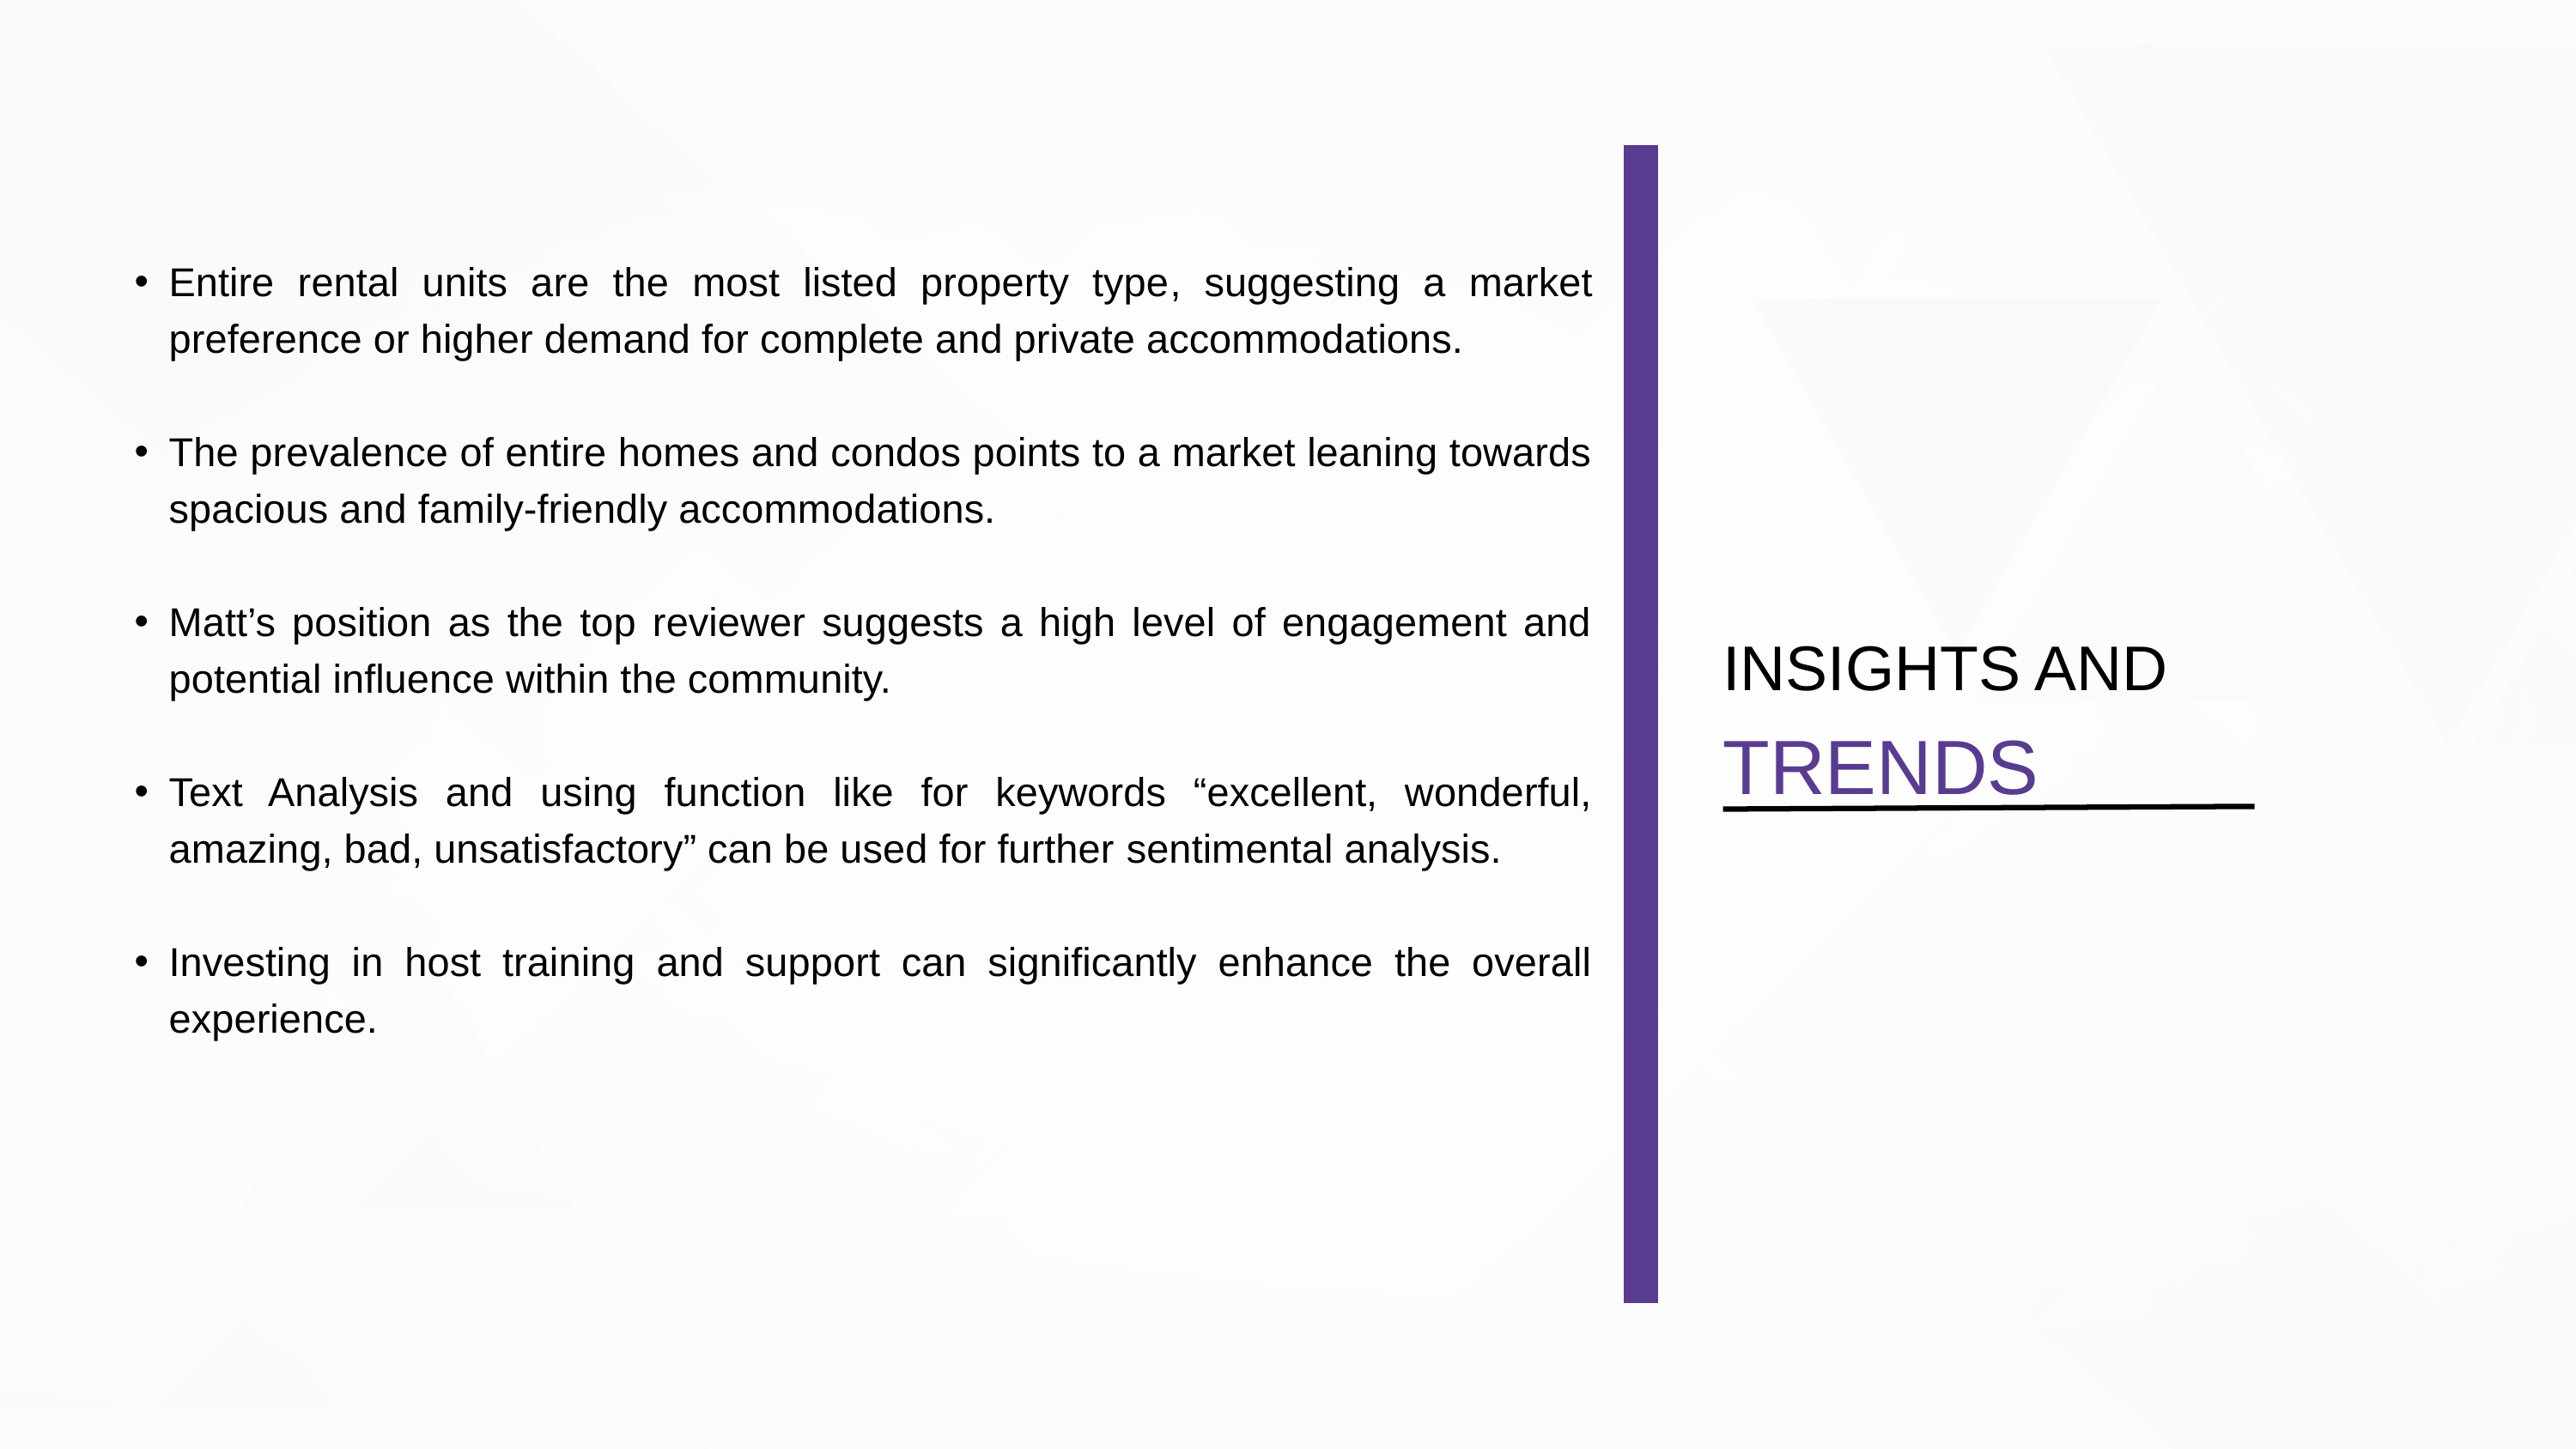

Entire rental units are the most listed property type, suggesting a market preference or higher demand for complete and private accommodations.

The prevalence of entire homes and condos points to a market leaning towards spacious and family-friendly accommodations.

Matt’s position as the top reviewer suggests a high level of engagement and potential influence within the community.

Text Analysis and using function like for keywords “excellent, wonderful, amazing, bad, unsatisfactory” can be used for further sentimental analysis.

Investing in host training and support can significantly enhance the overall experience.

INSIGHTS AND
TRENDS